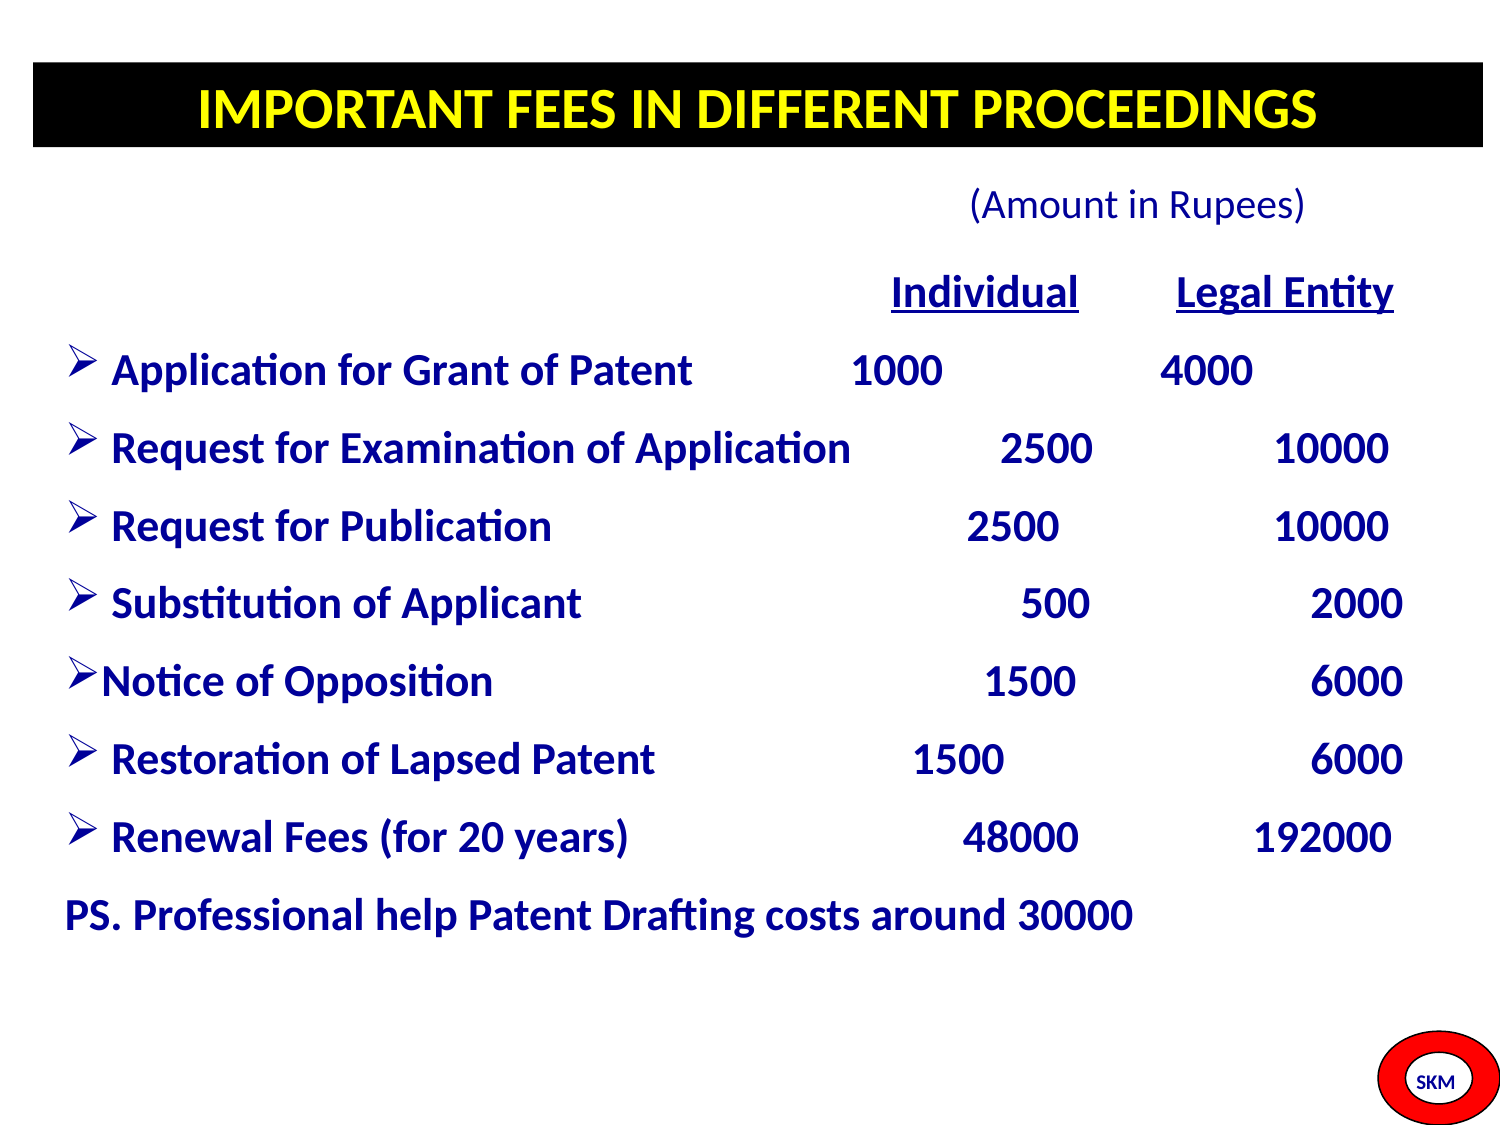

IMPORTANT FEES IN DIFFERENT PROCEEDINGS
(Amount in Rupees)
					        Individual	      Legal Entity
 Application for Grant of Patent		1000		 4000
 Request for Examination of Application	2500	            10000
 Request for Publication	                          2500	            10000
 Substitution of Applicant			  500		 2000
Notice of Opposition			             1500		 6000
 Restoration of Lapsed Patent		      1500		 6000
 Renewal Fees (for 20 years)		           48000	          192000
PS. Professional help Patent Drafting costs around 30000

 SKM